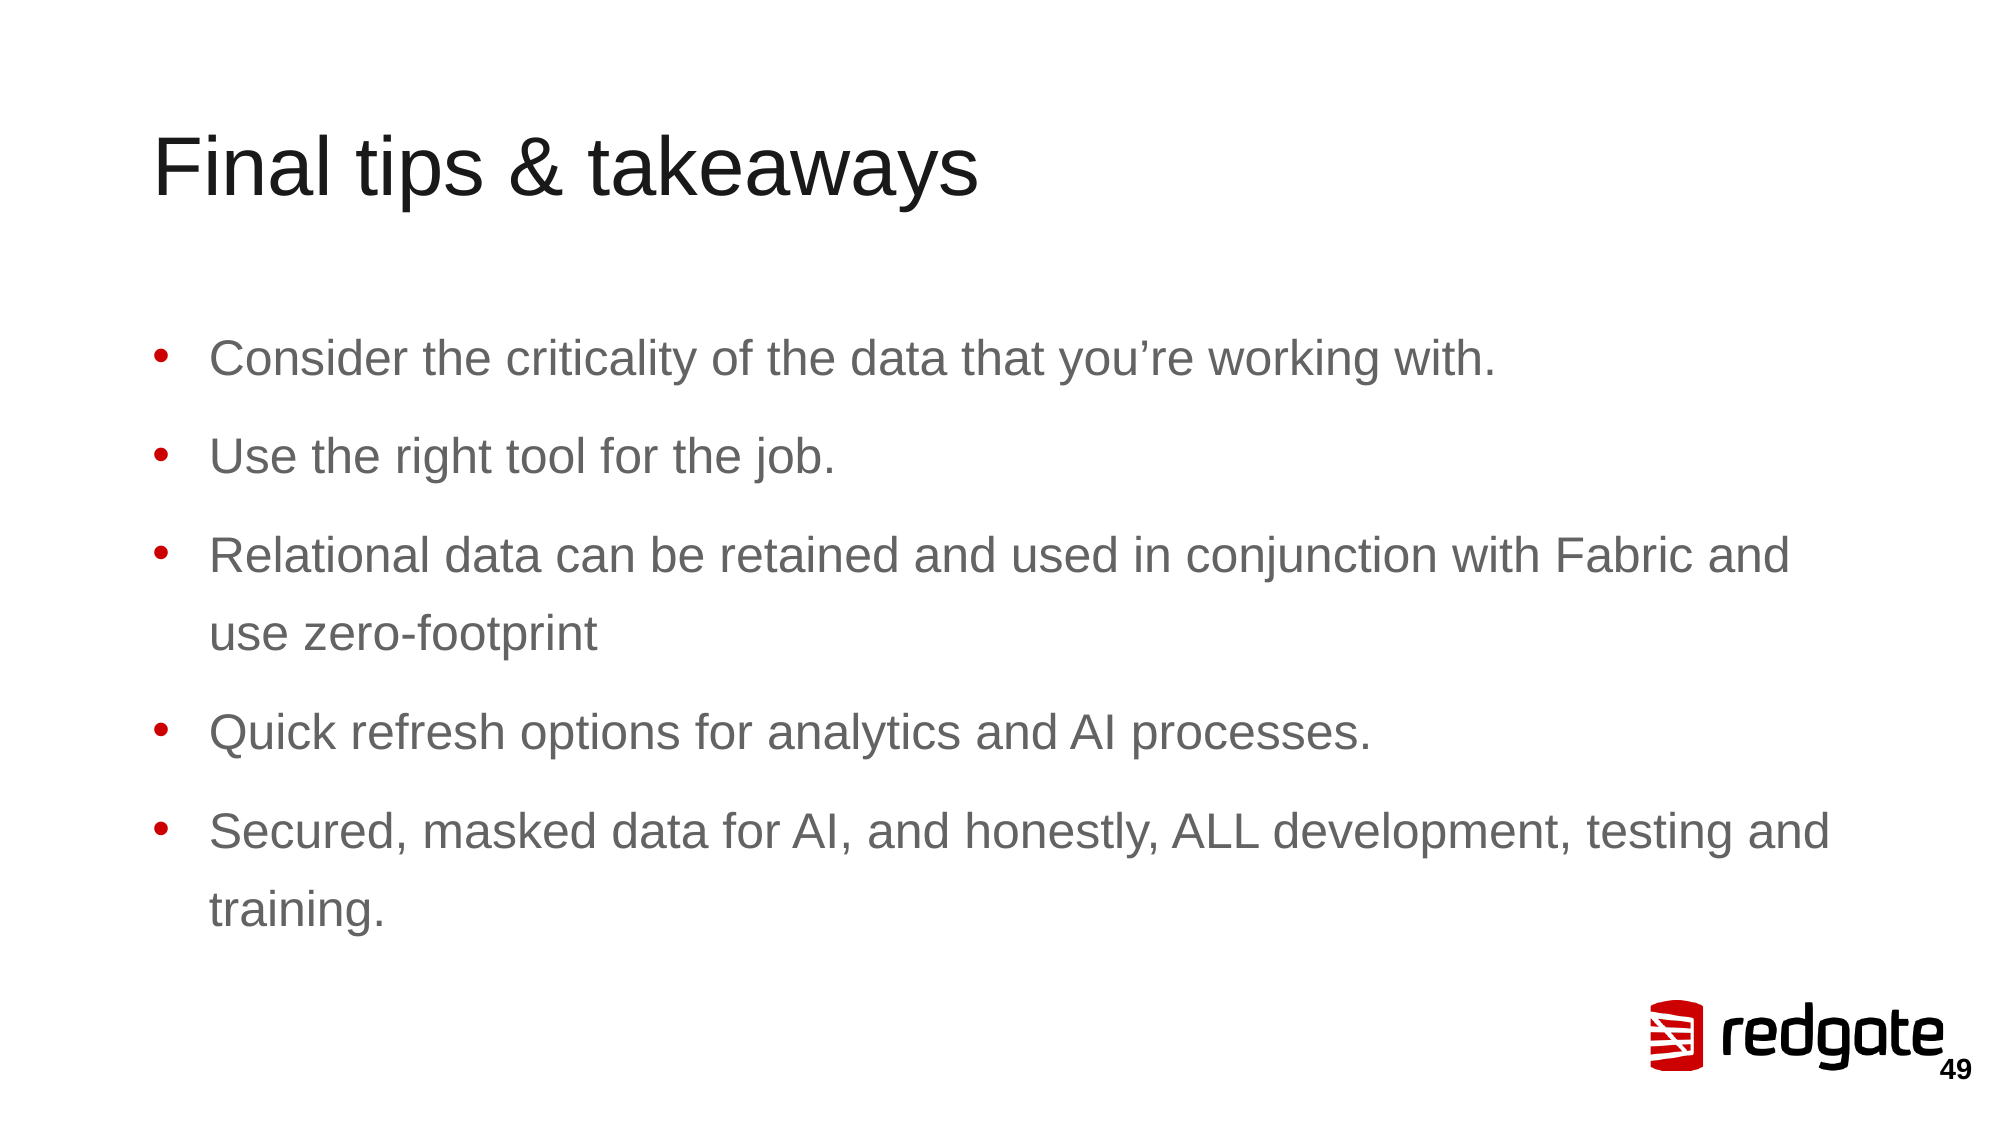

# Final tips & takeaways​
Consider the criticality of the data that you’re working with.
Use the right tool for the job.
Relational data can be retained and used in conjunction with Fabric and use zero-footprint
Quick refresh options for analytics and AI processes.
Secured, masked data for AI, and honestly, ALL development, testing and training.

49